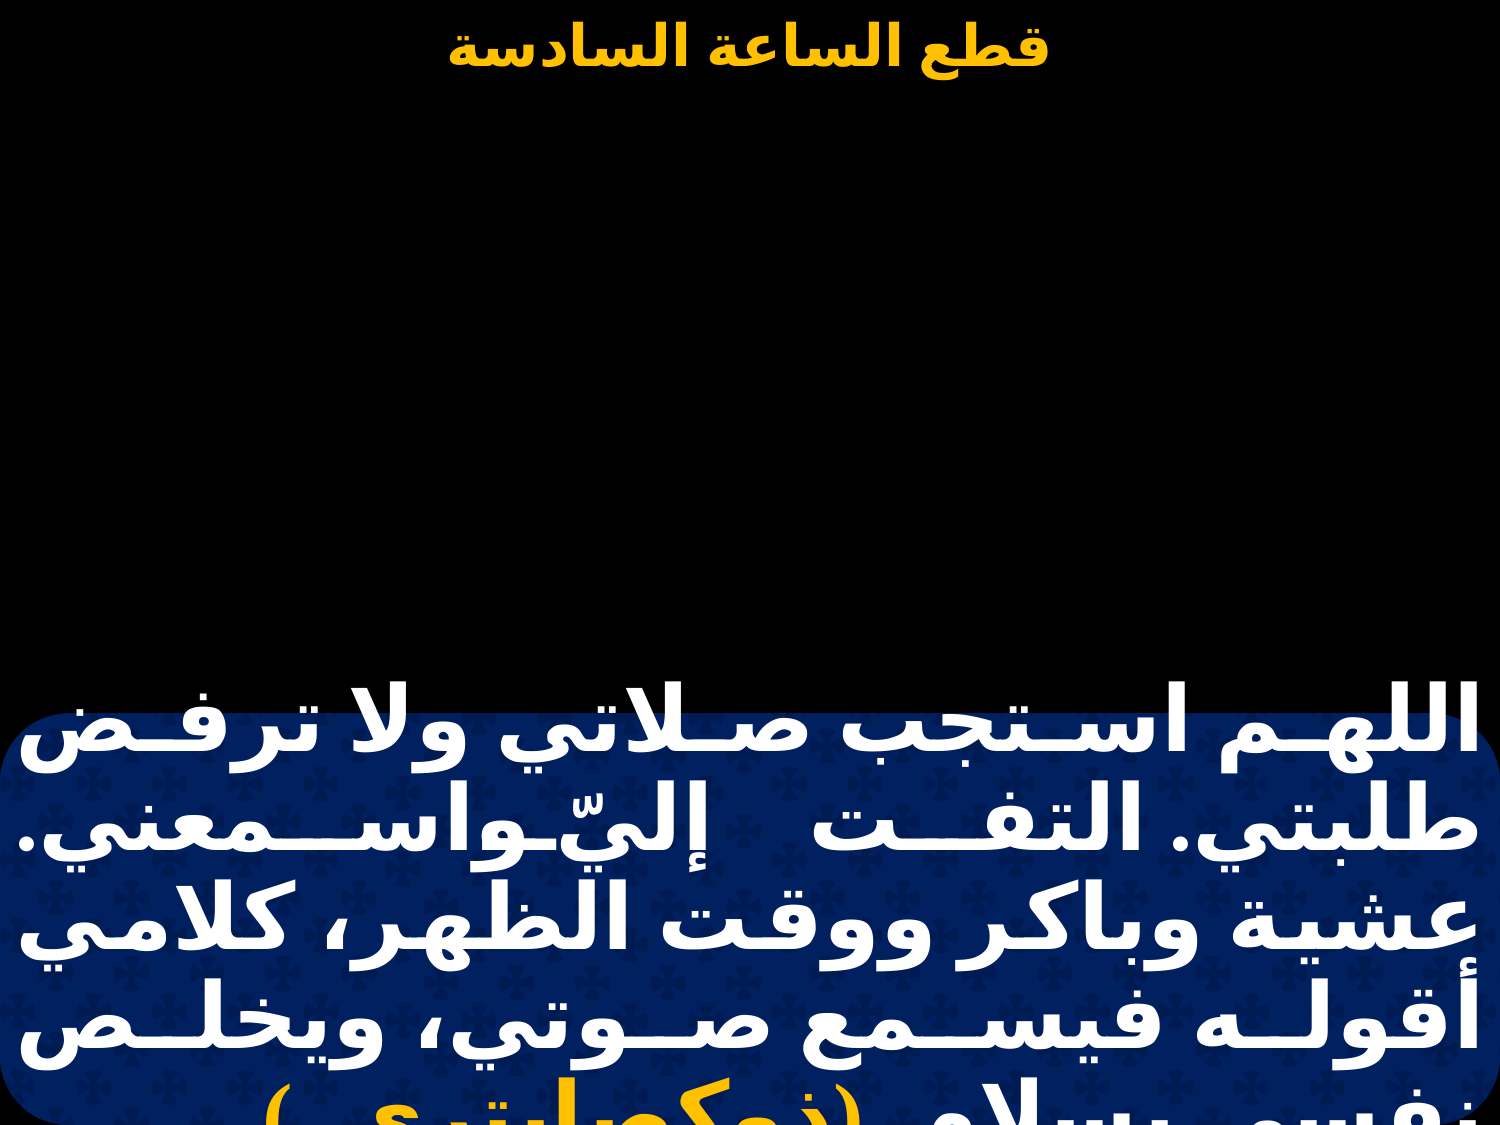

#
اللهم استجب صلاتي ولا ترفض طلبتي. التفت إليّ واسمعني. عشية وباكر ووقت الظهر، كلامي أقوله فيسمع صوتي، ويخلص نفسي بسلام. (ذوكصابترى..)